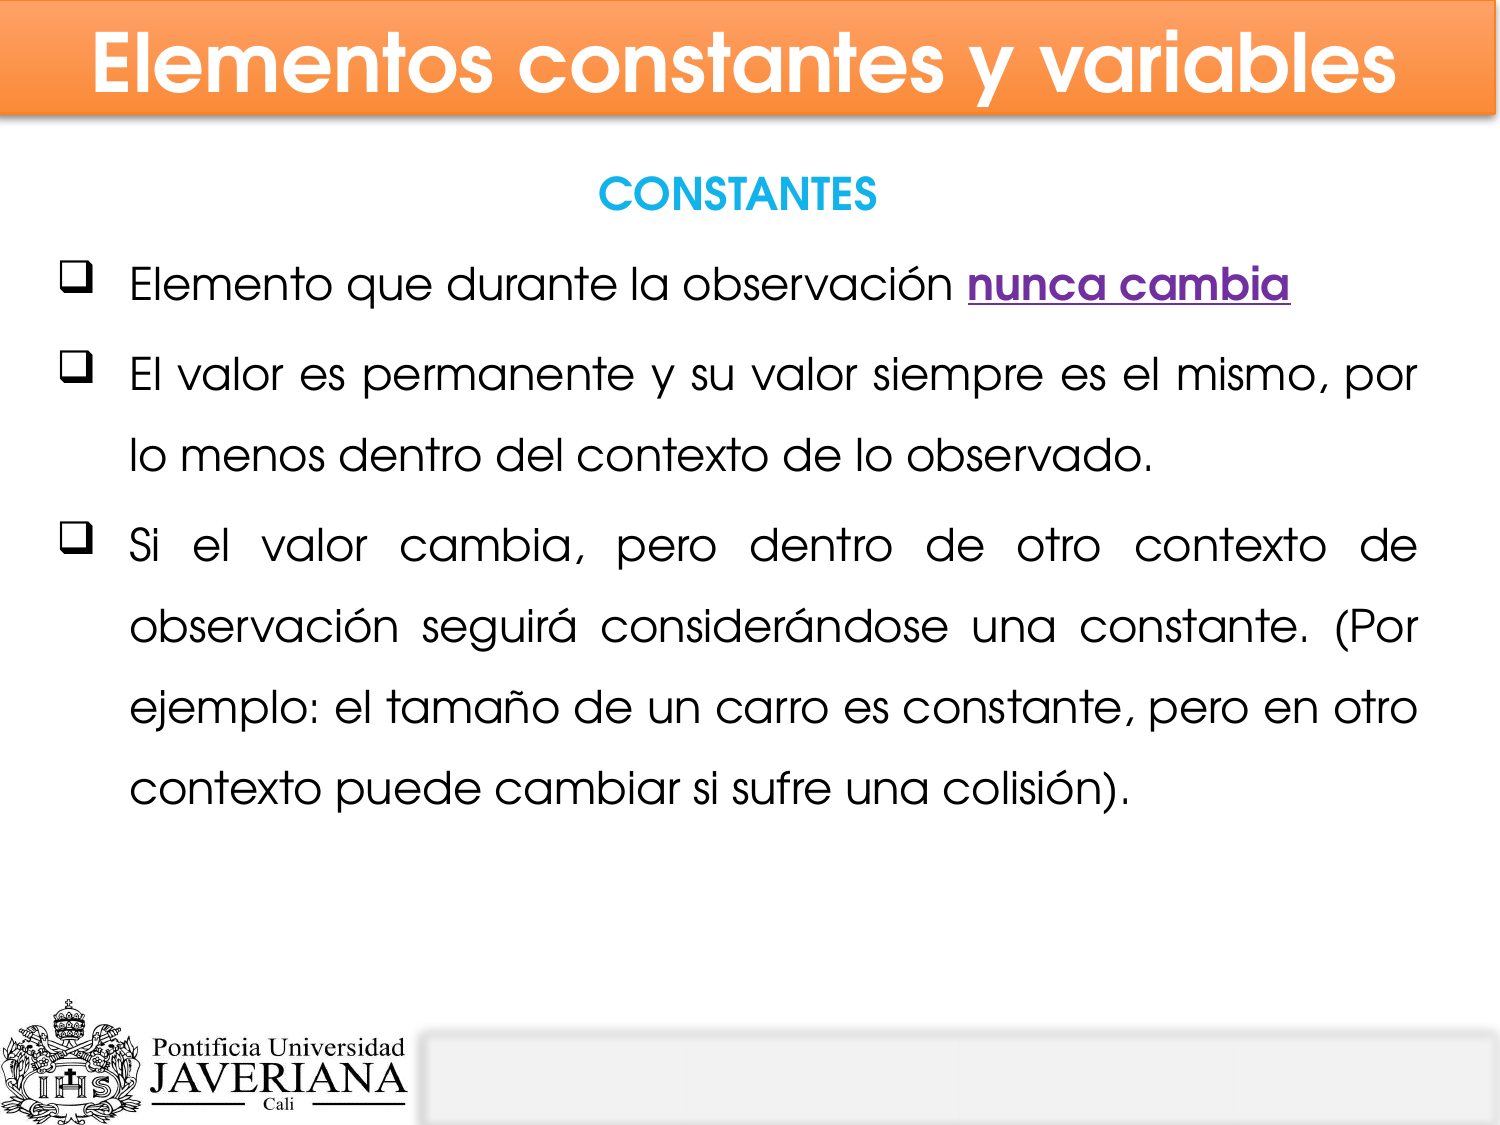

Elementos constantes y variables

CONSTANTES
Elemento que durante la observación nunca cambia
El valor es permanente y su valor siempre es el mismo, por lo menos dentro del contexto de lo observado.
Si el valor cambia, pero dentro de otro contexto de observación seguirá considerándose una constante. (Por ejemplo: el tamaño de un carro es constante, pero en otro contexto puede cambiar si sufre una colisión).